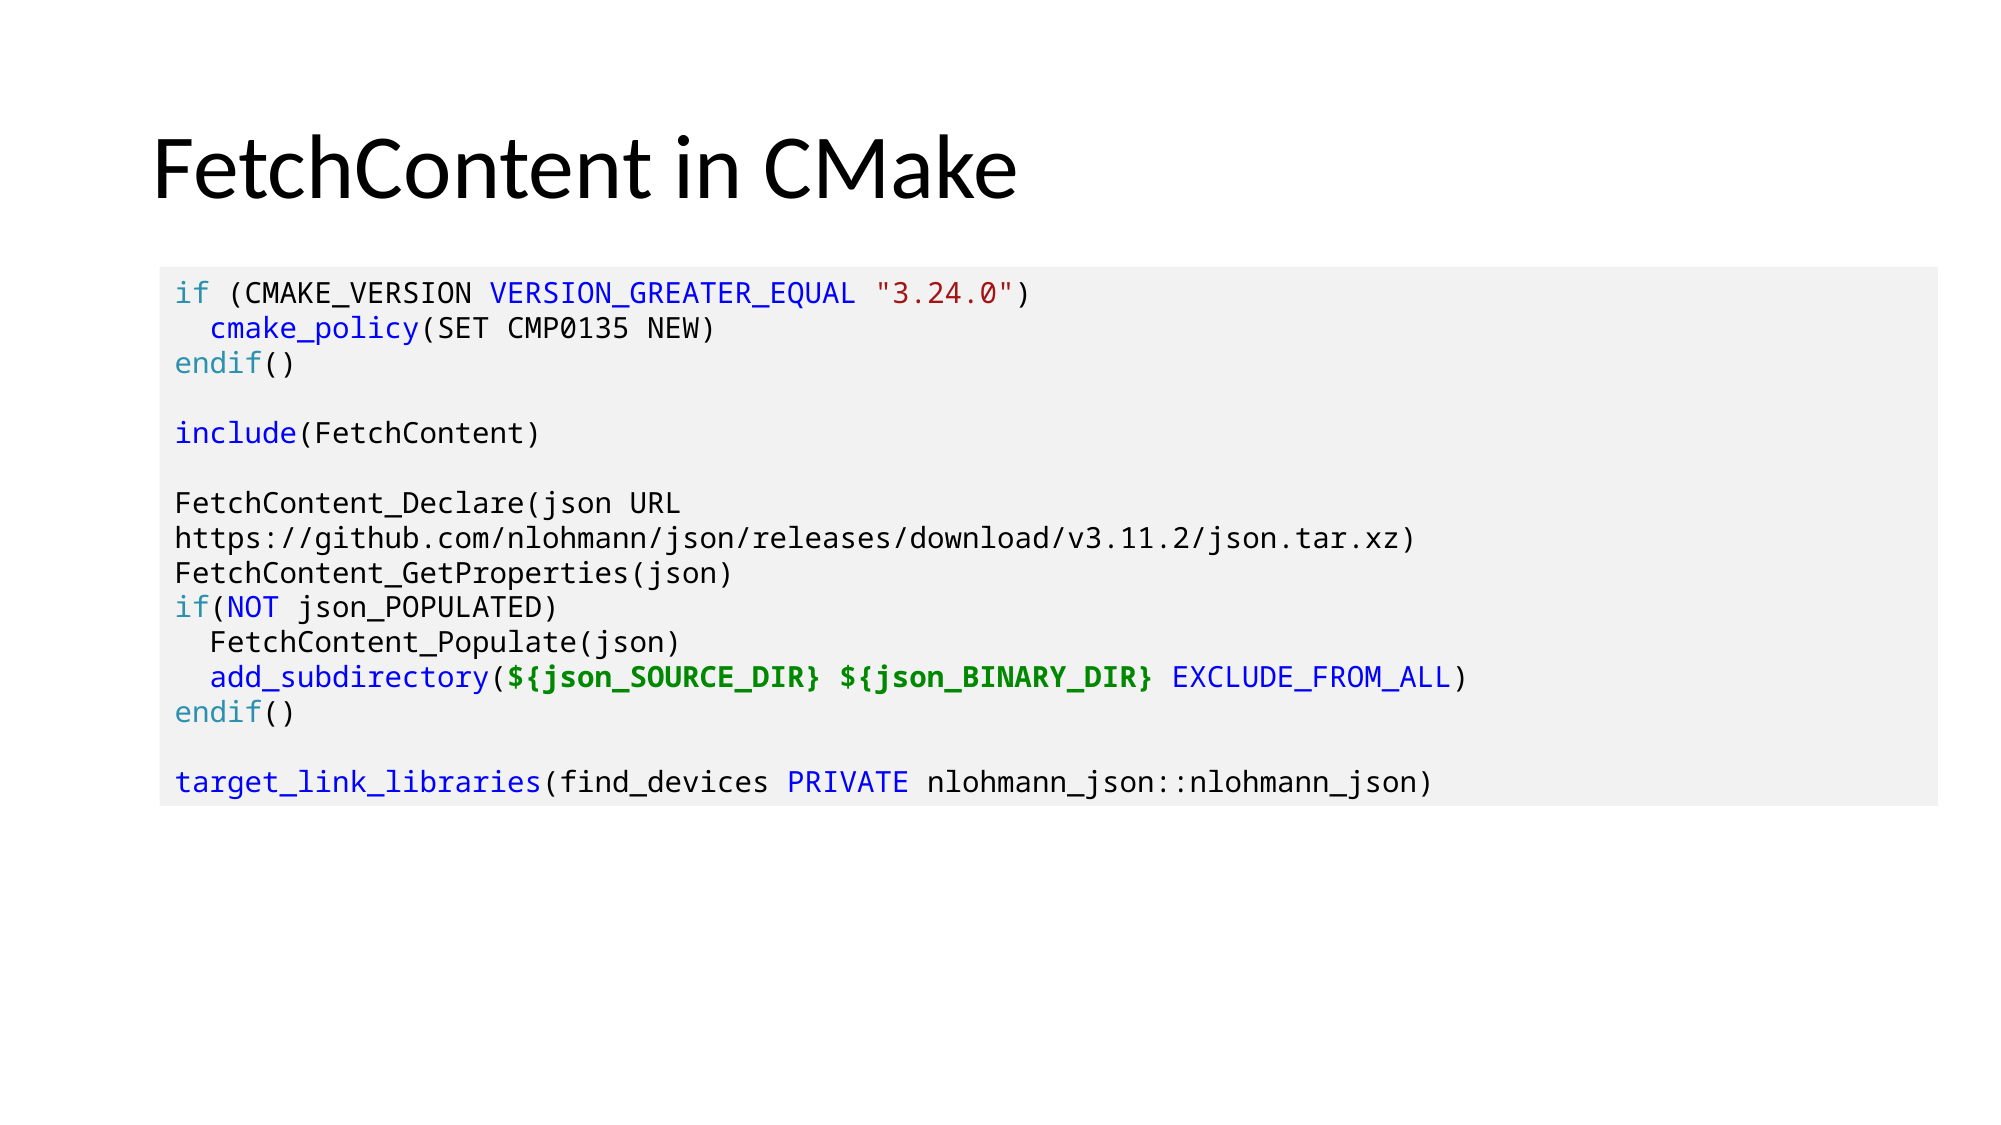

# FetchContent in CMake
if (CMAKE_VERSION VERSION_GREATER_EQUAL "3.24.0")
  cmake_policy(SET CMP0135 NEW)
endif()

include(FetchContent)

FetchContent_Declare(json URL https://github.com/nlohmann/json/releases/download/v3.11.2/json.tar.xz)
FetchContent_GetProperties(json)
if(NOT json_POPULATED)
  FetchContent_Populate(json)
  add_subdirectory(${json_SOURCE_DIR} ${json_BINARY_DIR} EXCLUDE_FROM_ALL)
endif()

target_link_libraries(find_devices PRIVATE nlohmann_json::nlohmann_json)